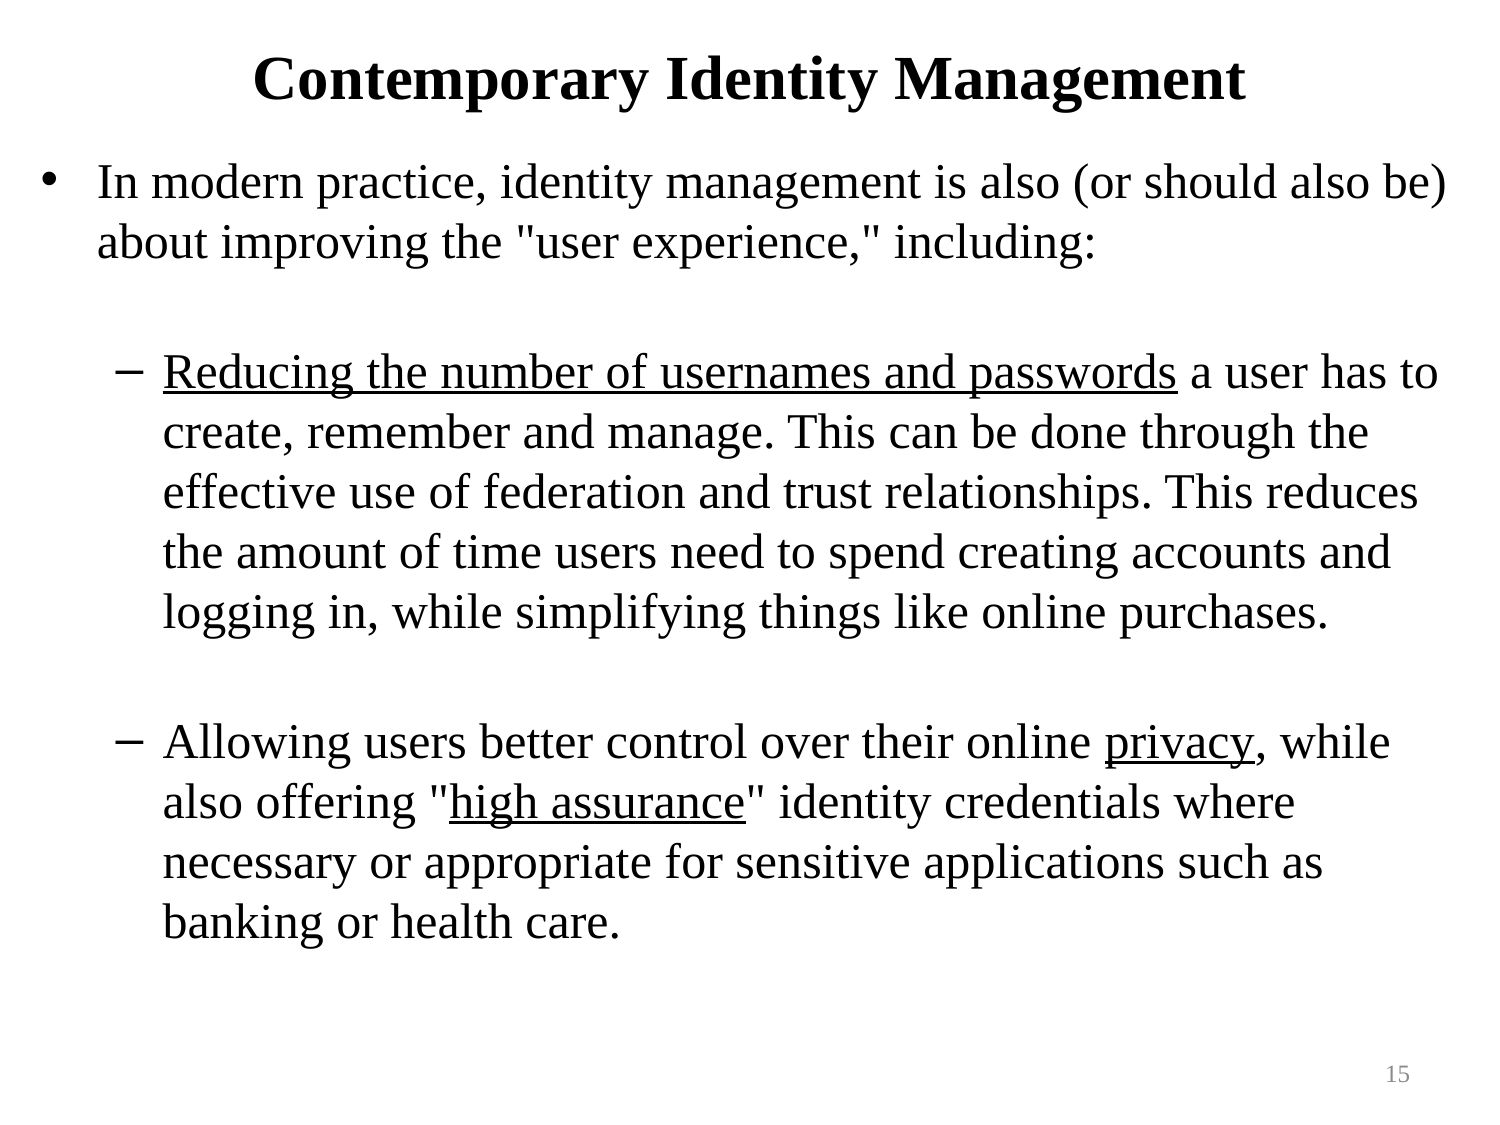

# Contemporary Identity Management
In modern practice, identity management is also (or should also be) about improving the "user experience," including:
Reducing the number of usernames and passwords a user has to create, remember and manage. This can be done through the effective use of federation and trust relationships. This reduces the amount of time users need to spend creating accounts and logging in, while simplifying things like online purchases.
Allowing users better control over their online privacy, while also offering "high assurance" identity credentials where necessary or appropriate for sensitive applications such as banking or health care.
15